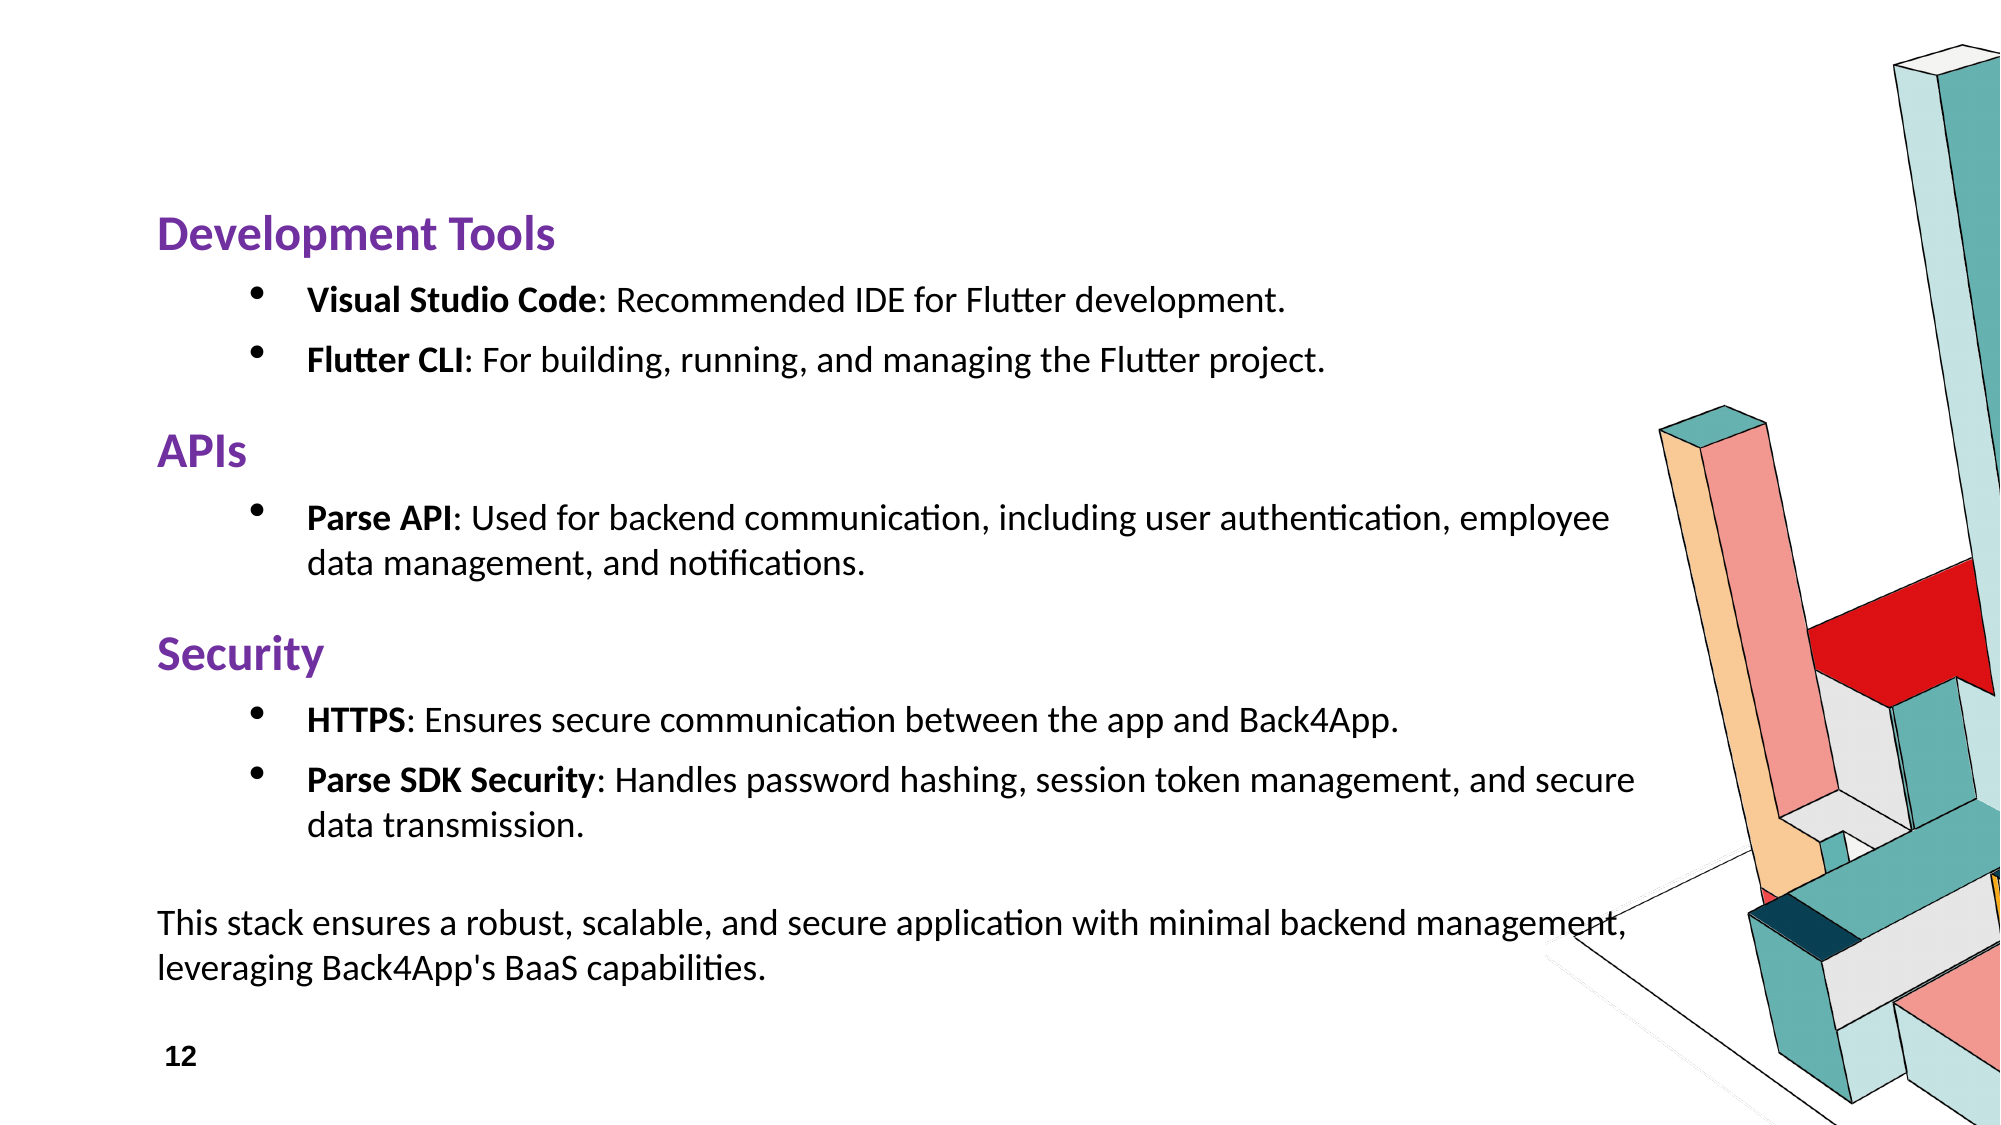

Development Tools
Visual Studio Code: Recommended IDE for Flutter development.
Flutter CLI: For building, running, and managing the Flutter project.

APIs
Parse API: Used for backend communication, including user authentication, employee data management, and notifications.

Security
HTTPS: Ensures secure communication between the app and Back4App.
Parse SDK Security: Handles password hashing, session token management, and secure data transmission.

This stack ensures a robust, scalable, and secure application with minimal backend management, leveraging Back4App's BaaS capabilities.
12